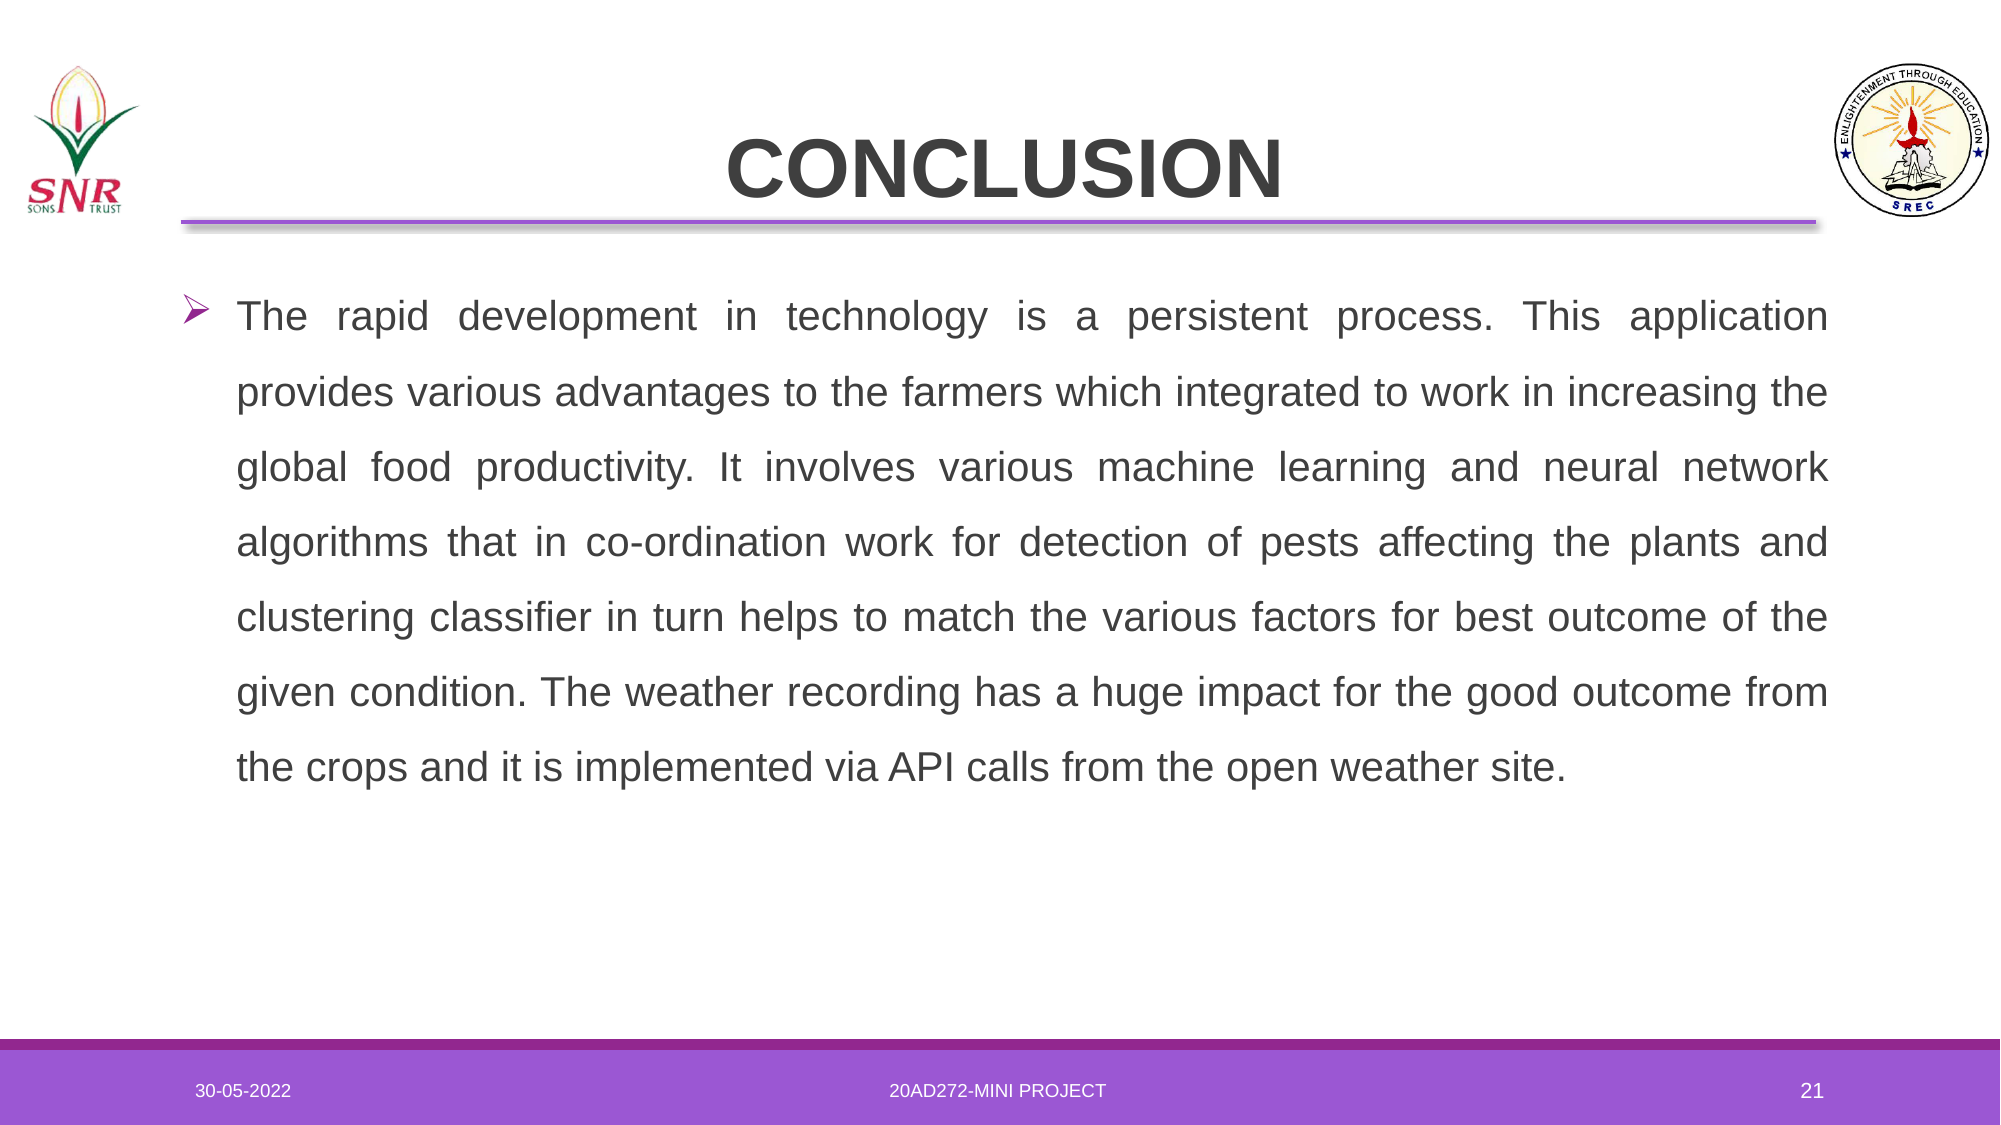

# CONCLUSION
The rapid development in technology is a persistent process. This application provides various advantages to the farmers which integrated to work in increasing the global food productivity. It involves various machine learning and neural network algorithms that in co-ordination work for detection of pests affecting the plants and clustering classifier in turn helps to match the various factors for best outcome of the given condition. The weather recording has a huge impact for the good outcome from the crops and it is implemented via API calls from the open weather site.

30-05-2022
20AD272-MINI PROJECT
21